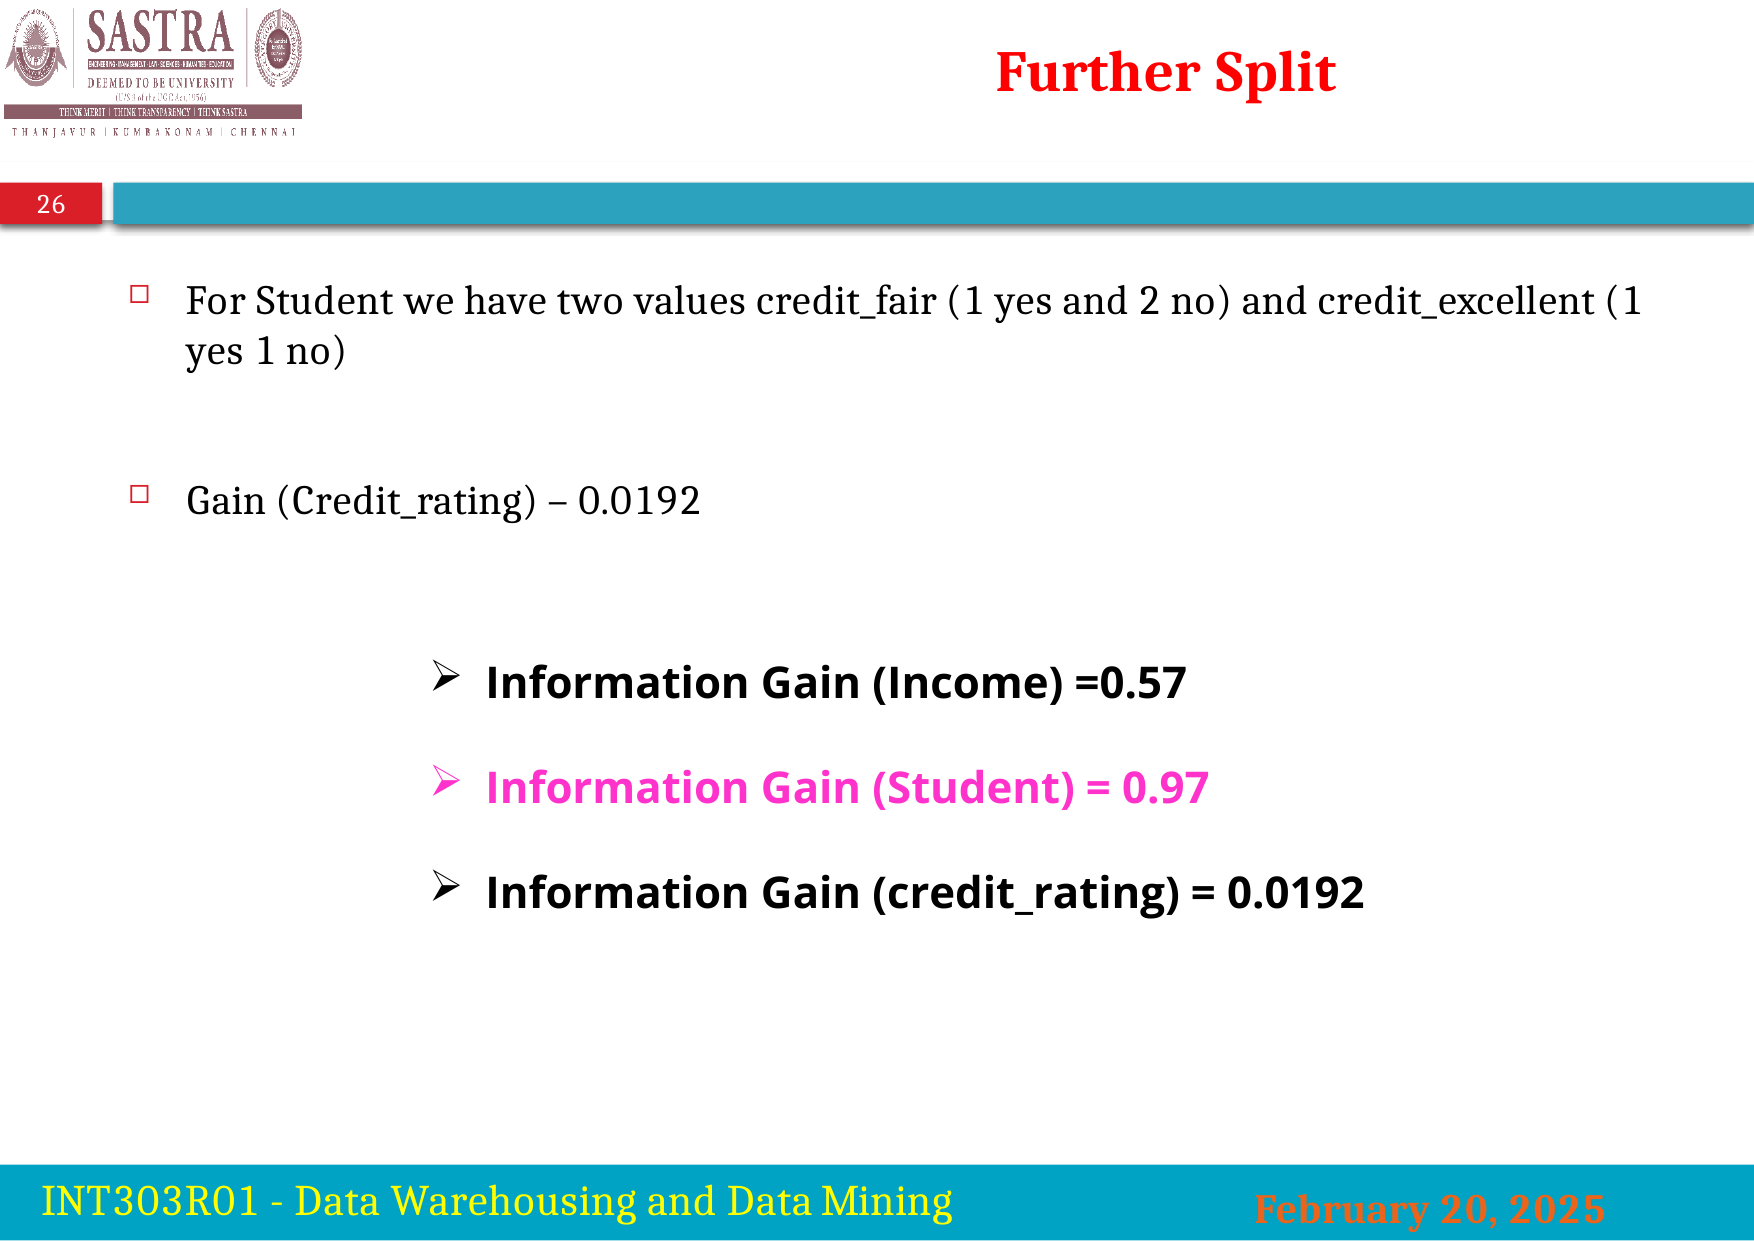

# Further Split
For Student we have two values credit_fair (1 yes and 2 no) and credit_excellent (1 yes 1 no)

Gain (Credit_rating) – 0.0192

Information Gain (Income) =0.57

Information Gain (Student) = 0.97

Information Gain (credit_rating) = 0.0192
INT303R01 - Data Warehousing and Data Mining